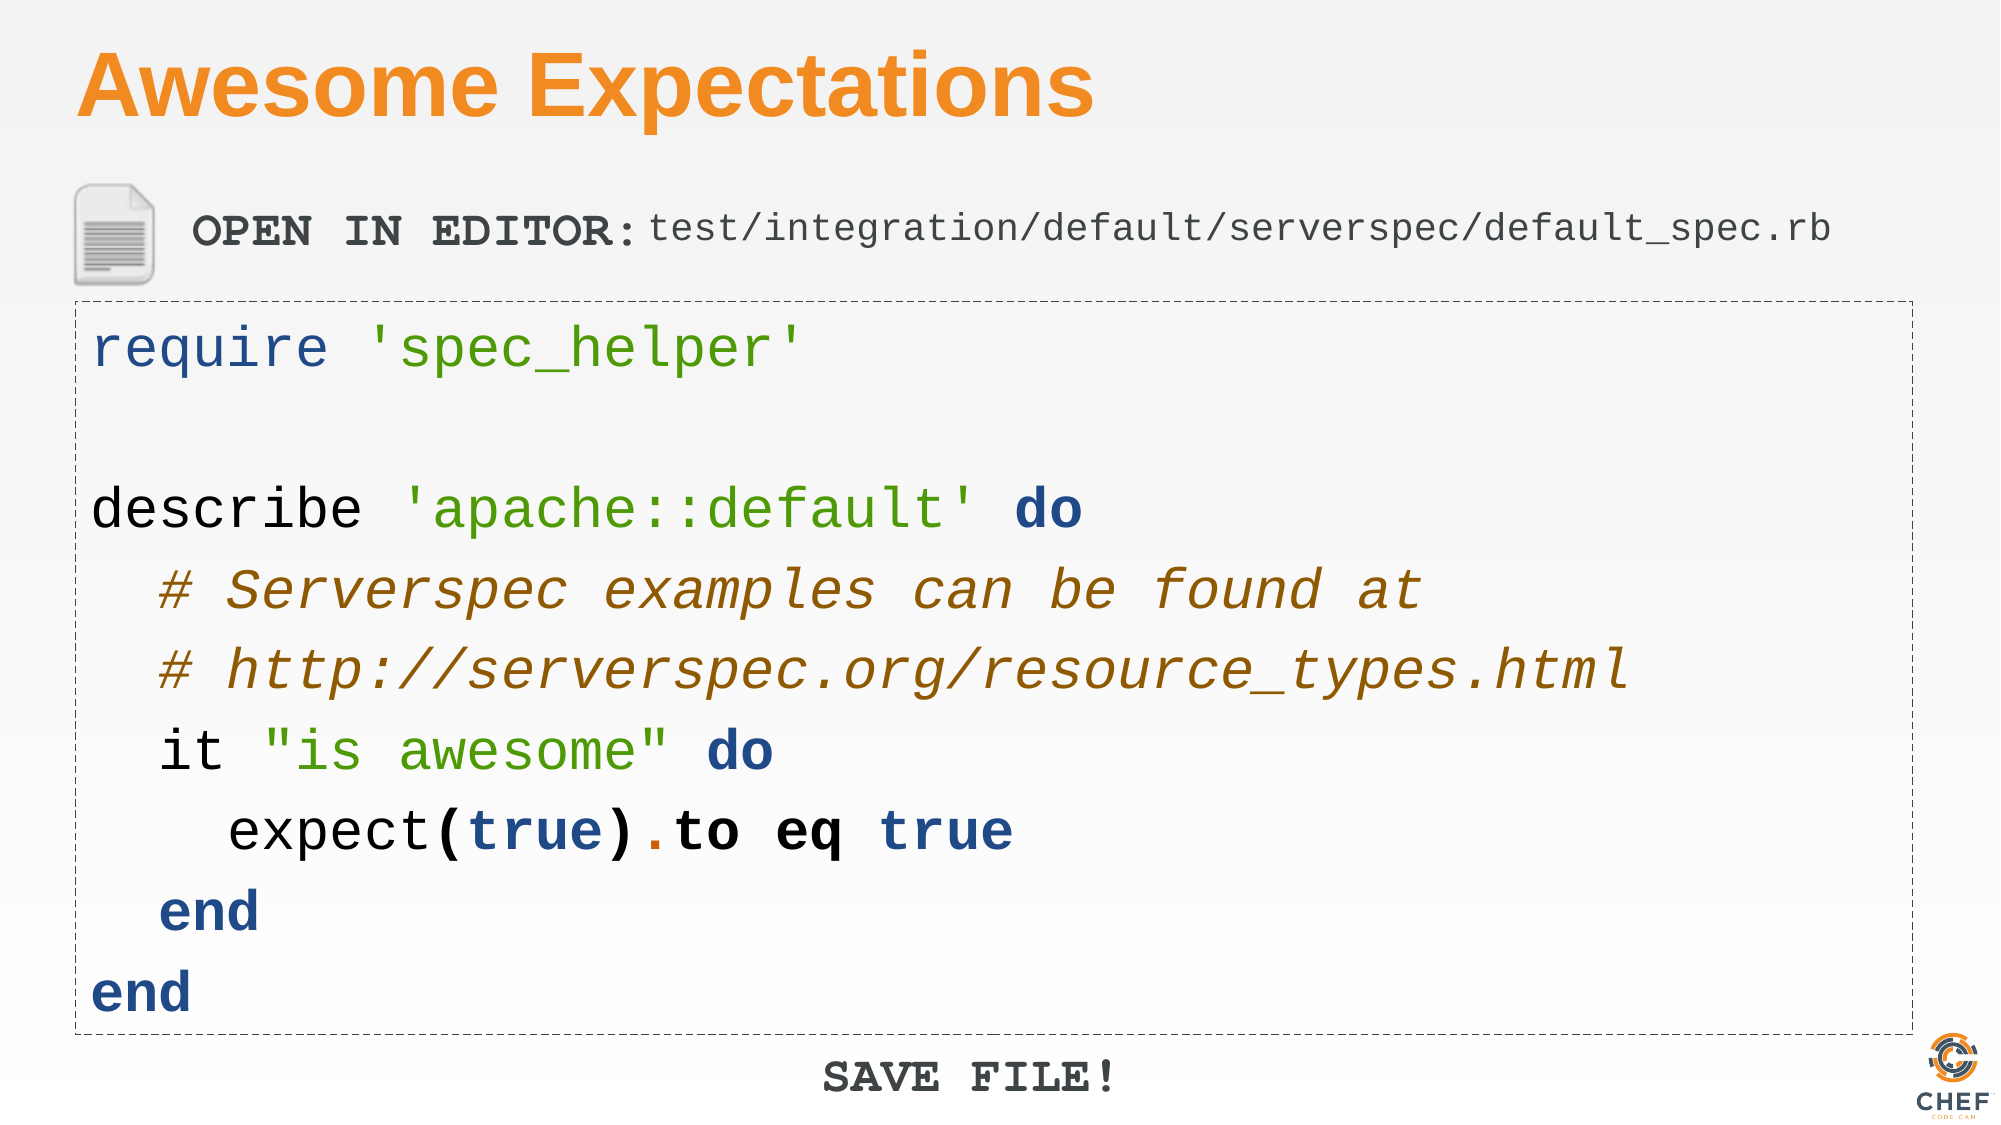

# Awesome Expectations
test/integration/default/serverspec/default_spec.rb
require 'spec_helper'

describe 'apache::default' do
  # Serverspec examples can be found at
  # http://serverspec.org/resource_types.html
  it "is awesome" do
    expect(true).to eq true
  end
end